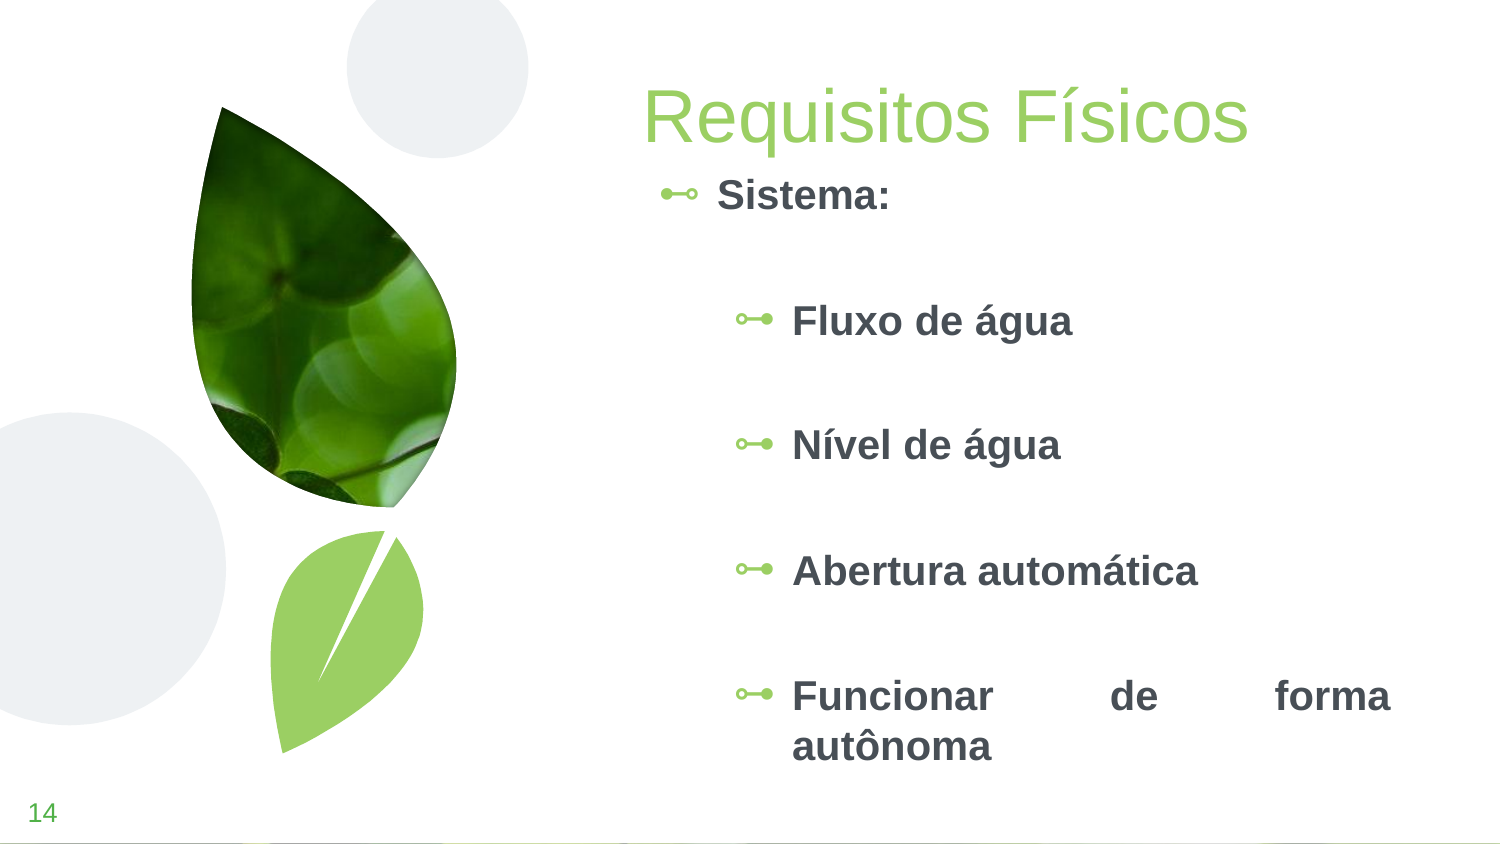

Requisitos Físicos

Sistema:

Fluxo de água

Nível de água

Abertura automática

Funcionar de forma autônoma

14